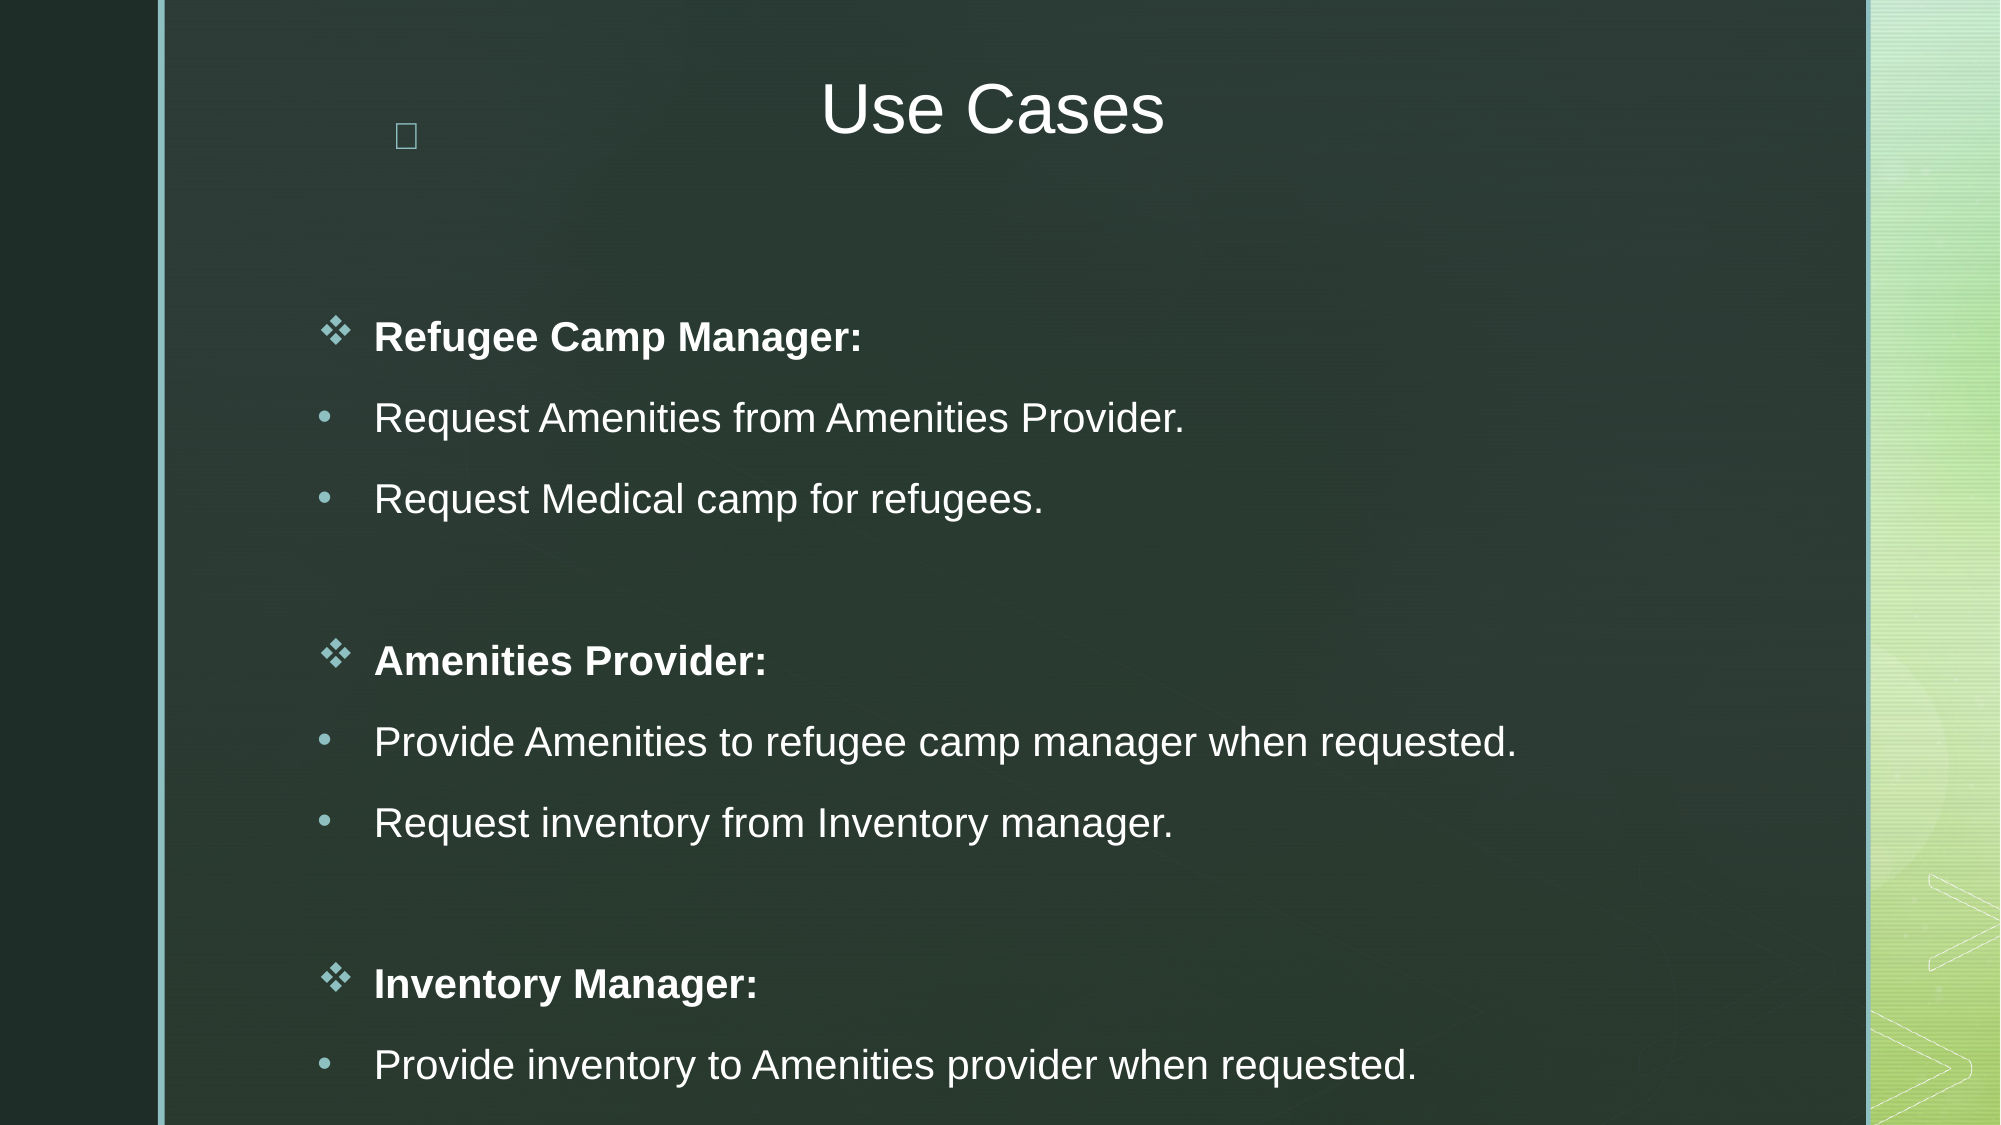

Use Cases
Refugee Camp Manager:
Request Amenities from Amenities Provider.
Request Medical camp for refugees.

Amenities Provider:
Provide Amenities to refugee camp manager when requested.
Request inventory from Inventory manager.

Inventory Manager:
Provide inventory to Amenities provider when requested.